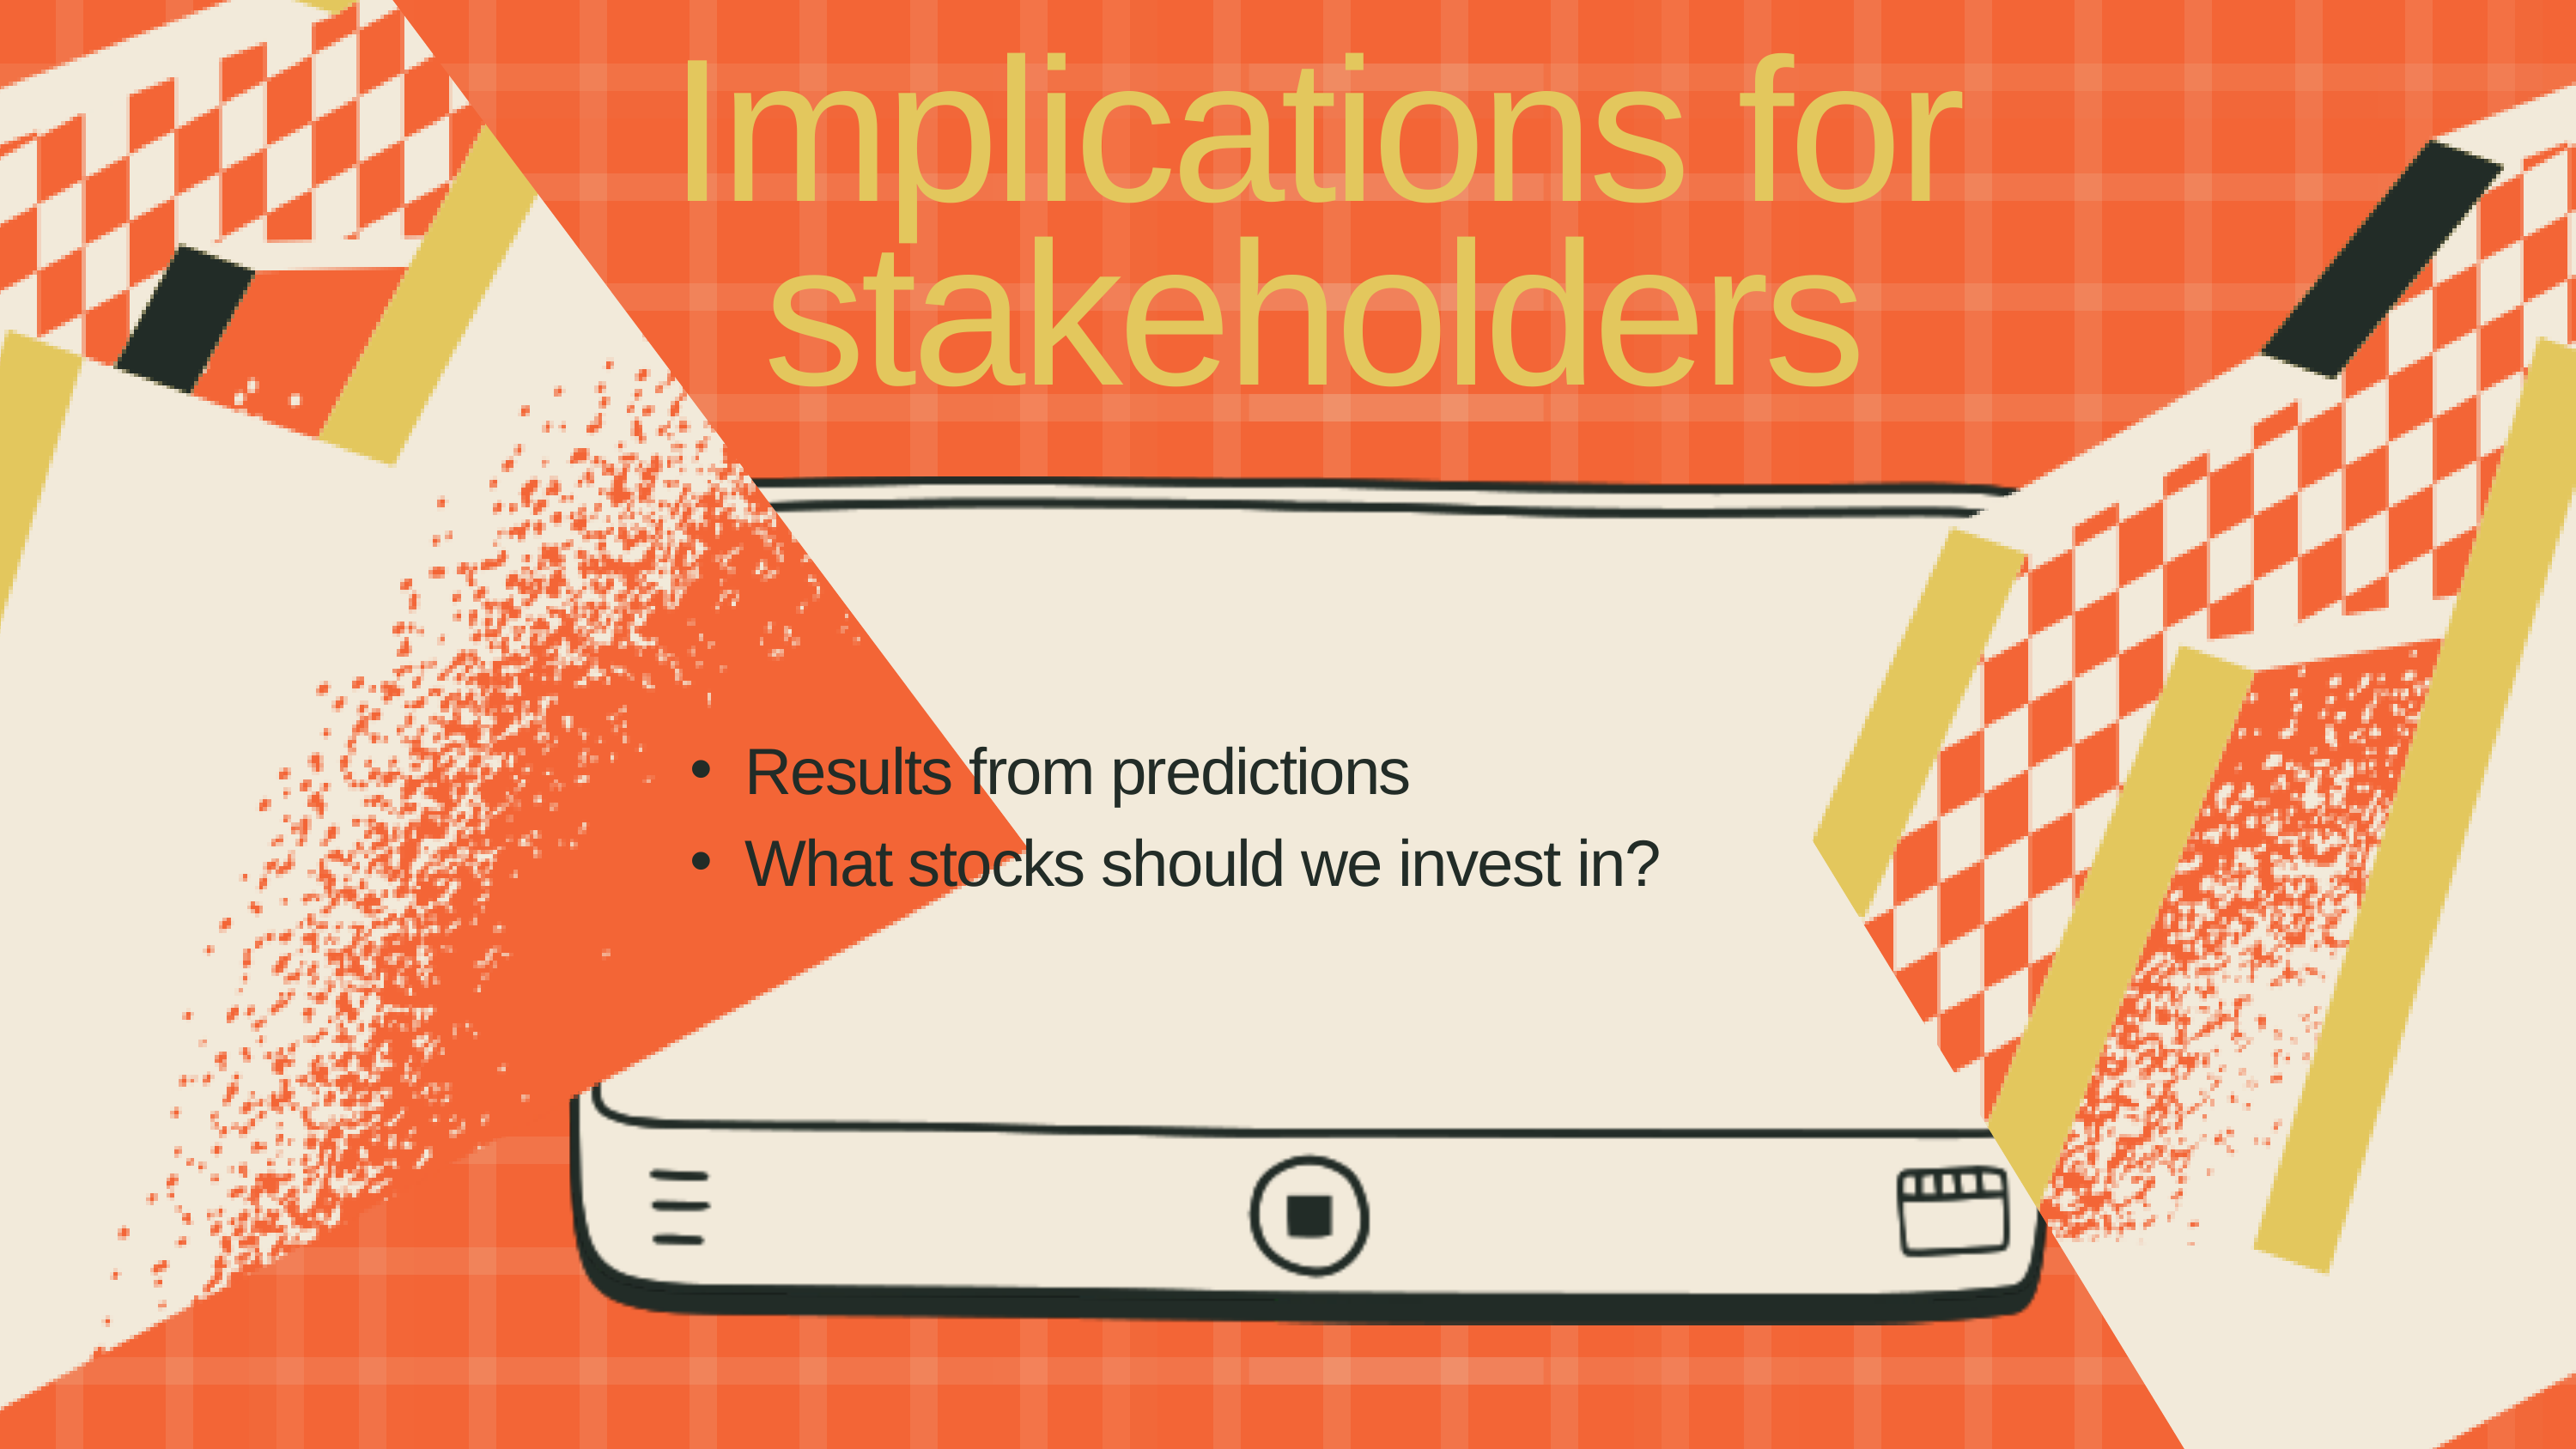

Implications for stakeholders

Results from predictions
What stocks should we invest in?